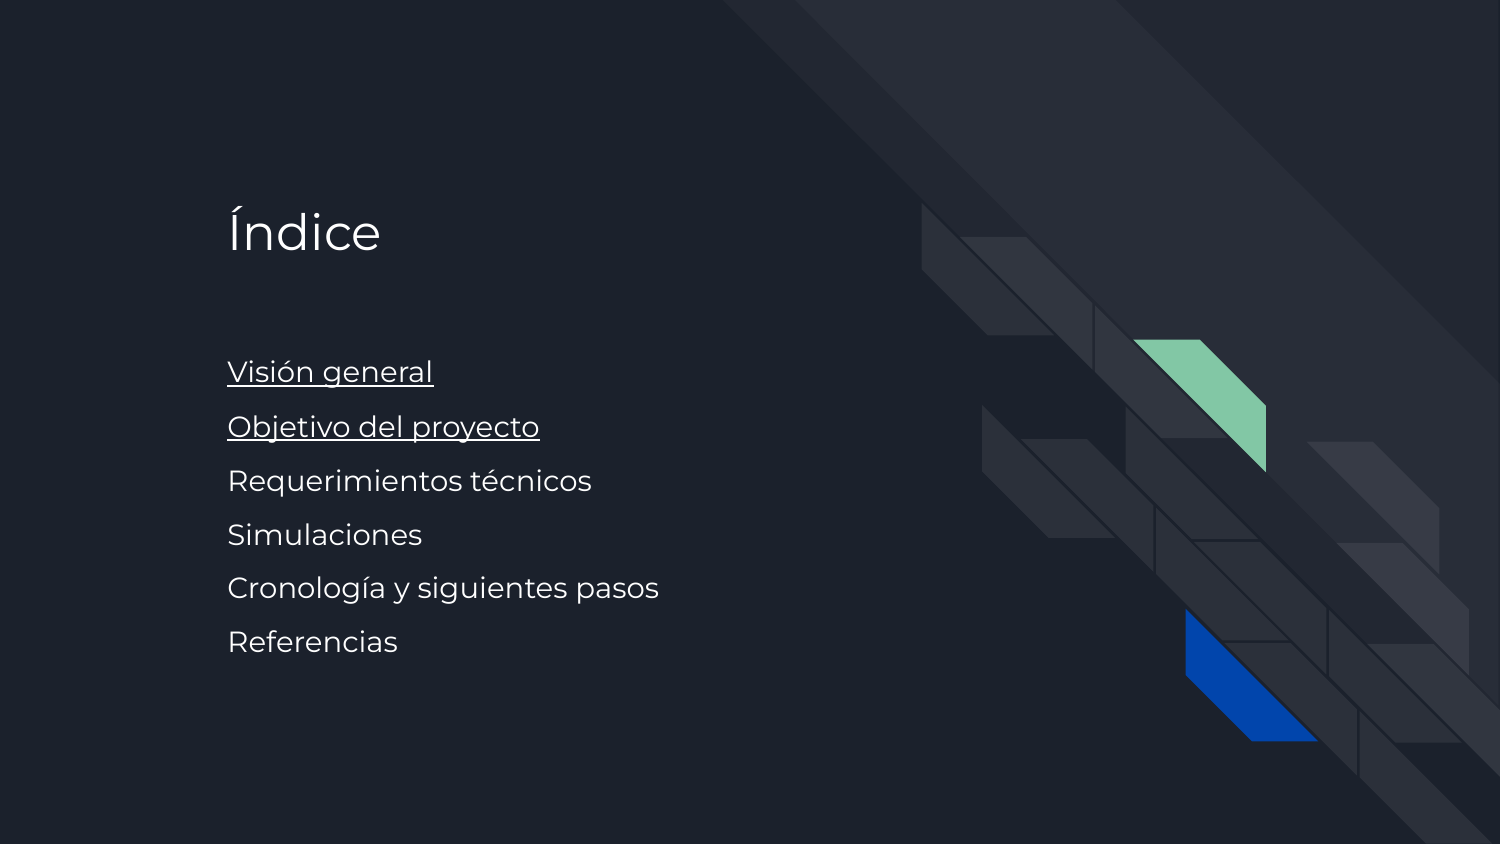

Índice
Visión general
Objetivo del proyecto
Requerimientos técnicos
Simulaciones
Cronología y siguientes pasos
Referencias